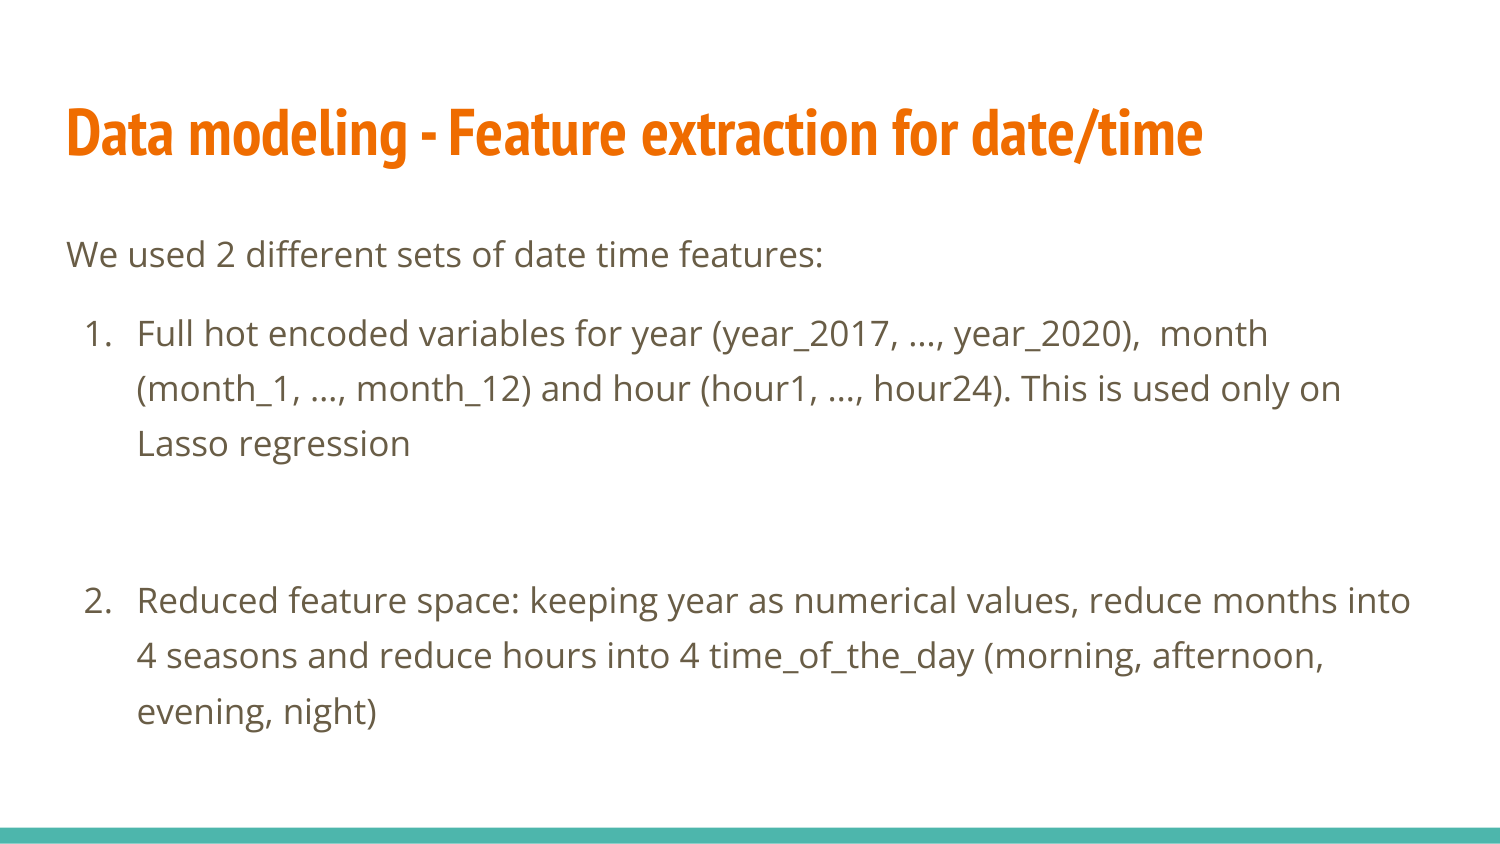

# Data modeling - Feature extraction for date/time
We used 2 different sets of date time features:
Full hot encoded variables for year (year_2017, …, year_2020),  month (month_1, …, month_12) and hour (hour1, …, hour24). This is used only on Lasso regression

Reduced feature space: keeping year as numerical values, reduce months into 4 seasons and reduce hours into 4 time_of_the_day (morning, afternoon, evening, night)